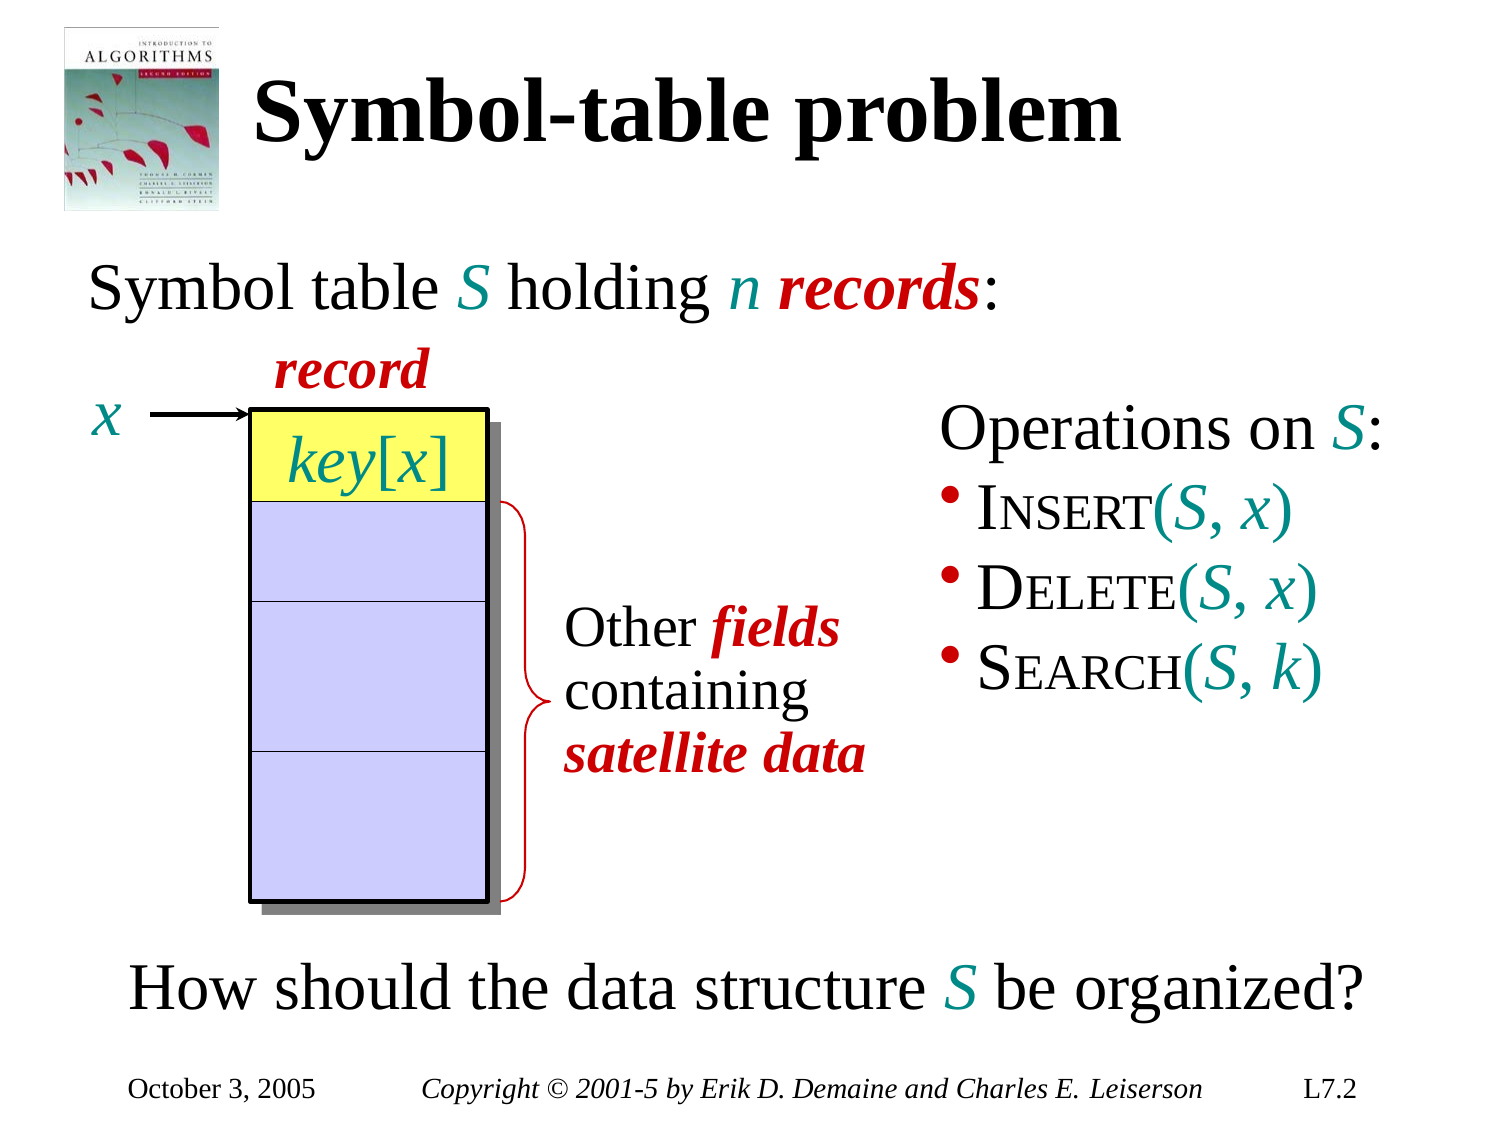

# Symbol-table problem
Symbol table S holding n records:
record
x
Operations on S:
INSERT(S, x)
DELETE(S, x)
SEARCH(S, k)

key[x]
Other fields  containing  satellite data
How should the data structure S be organized?
October 3, 2005
Copyright © 2001-5 by Erik D. Demaine and Charles E. Leiserson
L7.2